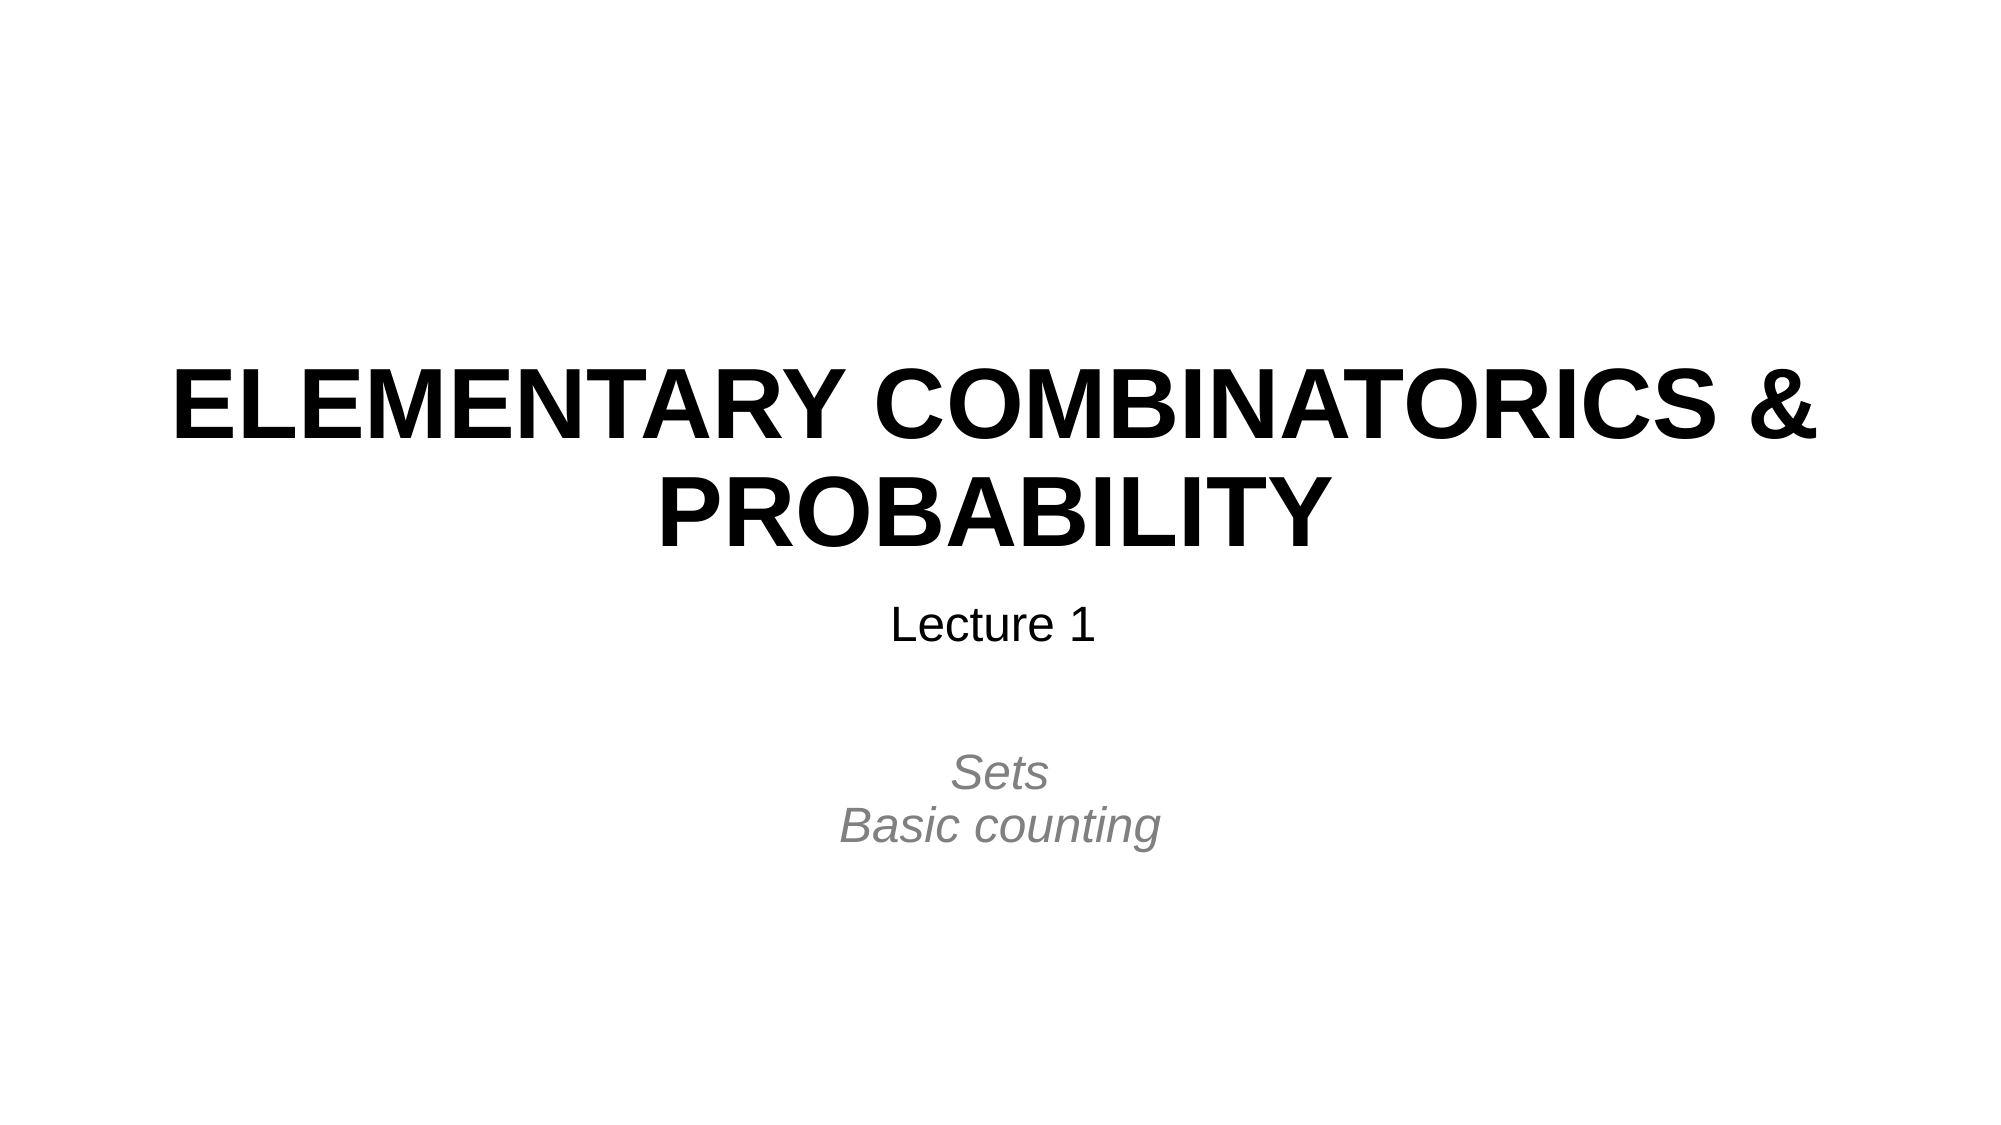

# ELEMENTARY COMBINATORICS & PROBABILITY
Lecture 1

Sets
Basic counting